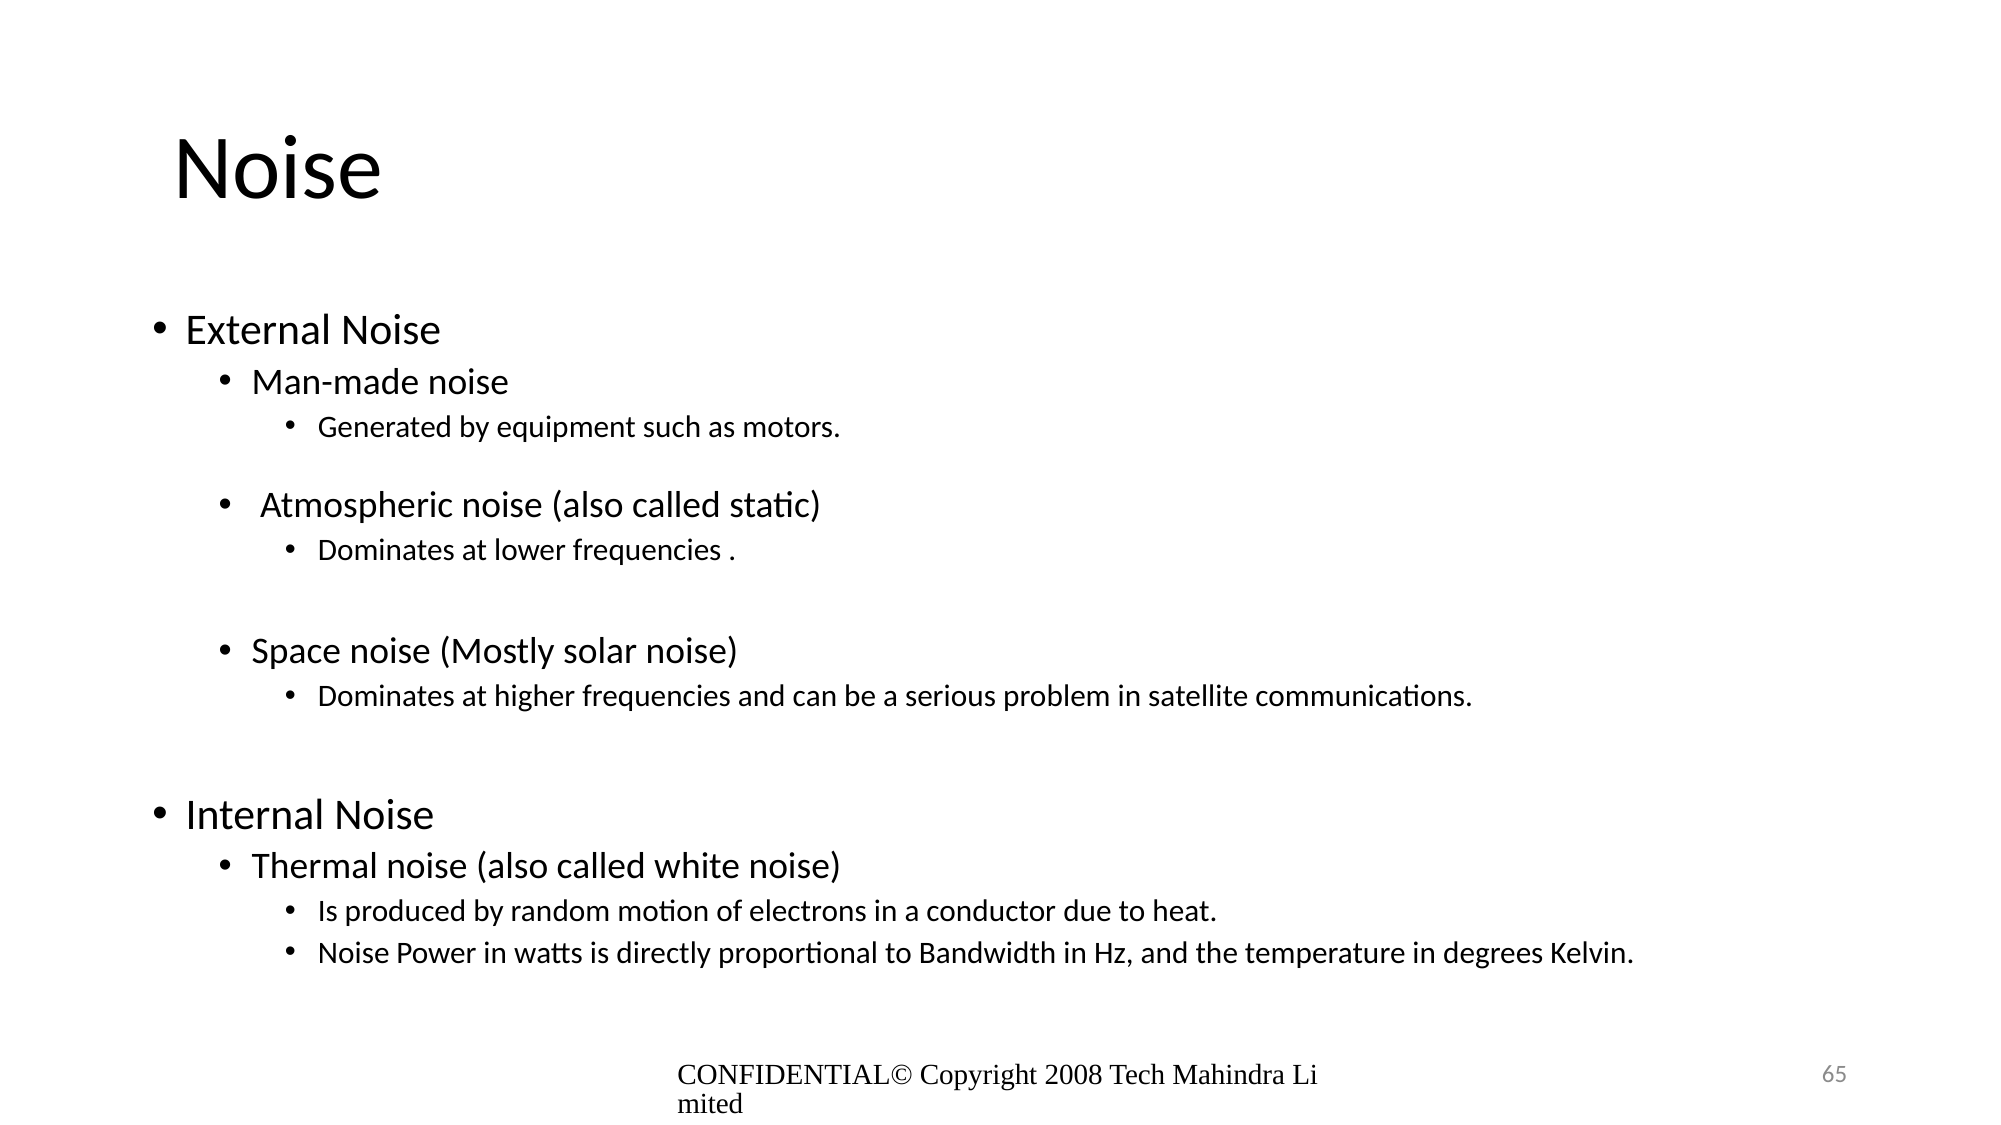

# Noise

External Noise
Man-made noise
Generated by equipment such as motors.
 Atmospheric noise (also called static)
Dominates at lower frequencies .

Space noise (Mostly solar noise)
Dominates at higher frequencies and can be a serious problem in satellite communications.

Internal Noise
Thermal noise (also called white noise)
Is produced by random motion of electrons in a conductor due to heat.
Noise Power in watts is directly proportional to Bandwidth in Hz, and the temperature in degrees Kelvin.

CONFIDENTIAL© Copyright 2008 Tech Mahindra Limited
65